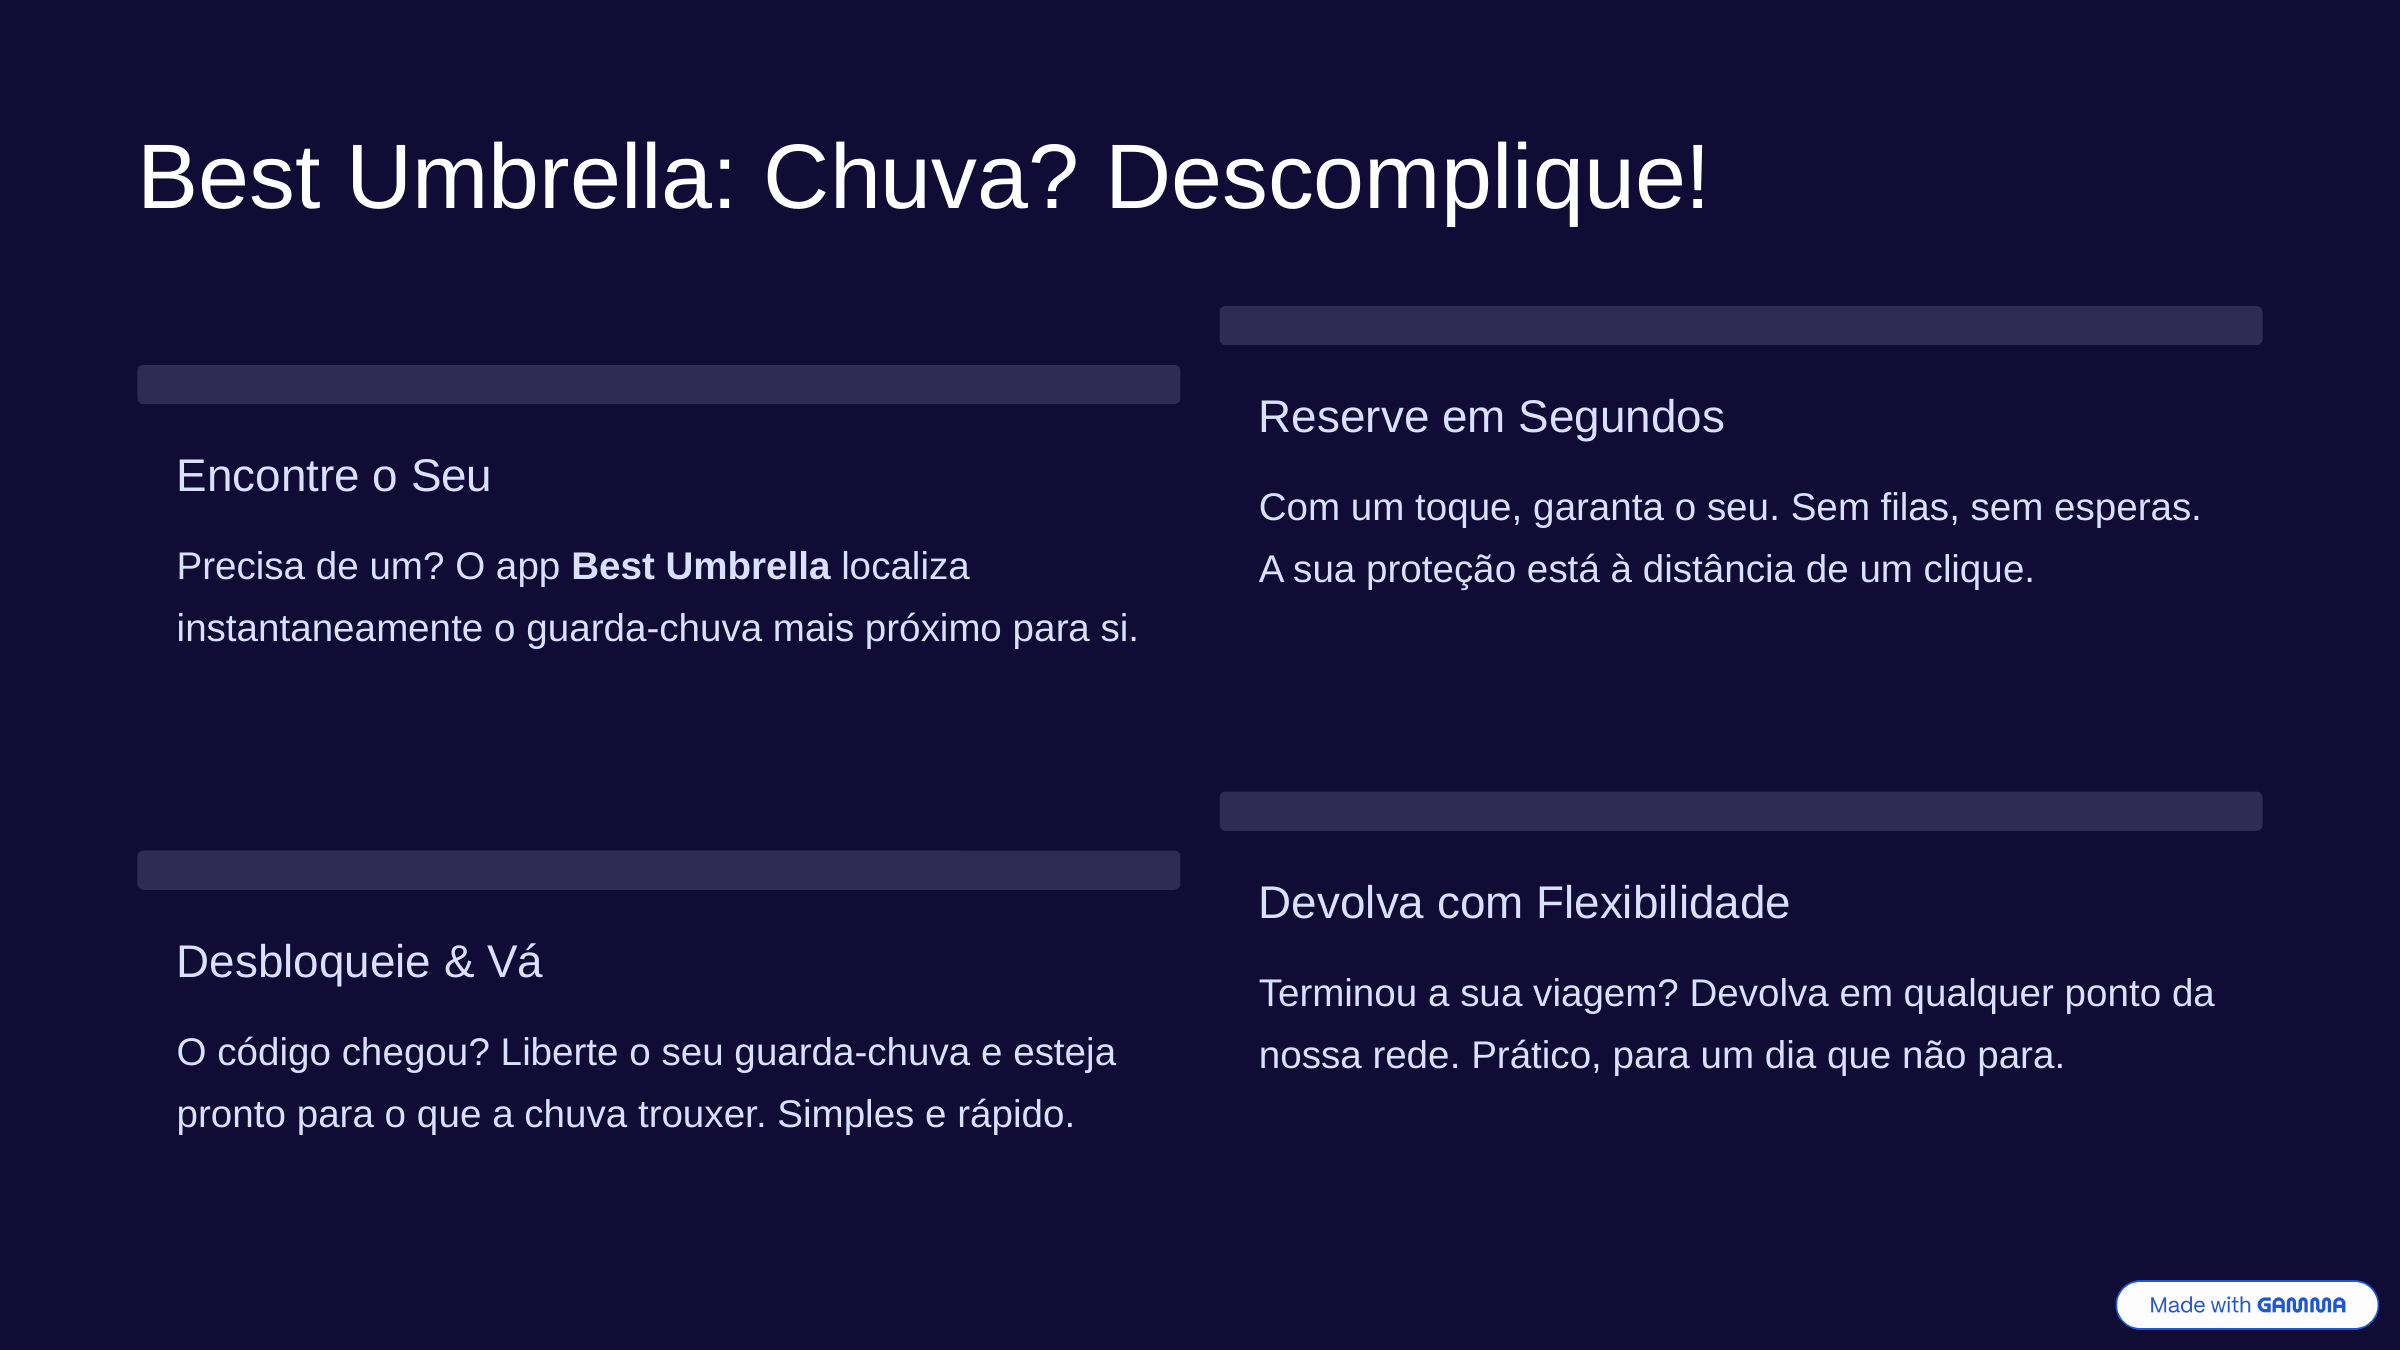

Best Umbrella: Chuva? Descomplique!

Reserve em Segundos
Encontre o Seu
Com um toque, garanta o seu. Sem filas, sem esperas. A sua proteção está à distância de um clique.
Precisa de um? O app Best Umbrella localiza instantaneamente o guarda-chuva mais próximo para si.

Devolva com Flexibilidade
Desbloqueie & Vá
Terminou a sua viagem? Devolva em qualquer ponto da nossa rede. Prático, para um dia que não para.
O código chegou? Liberte o seu guarda-chuva e esteja pronto para o que a chuva trouxer. Simples e rápido.